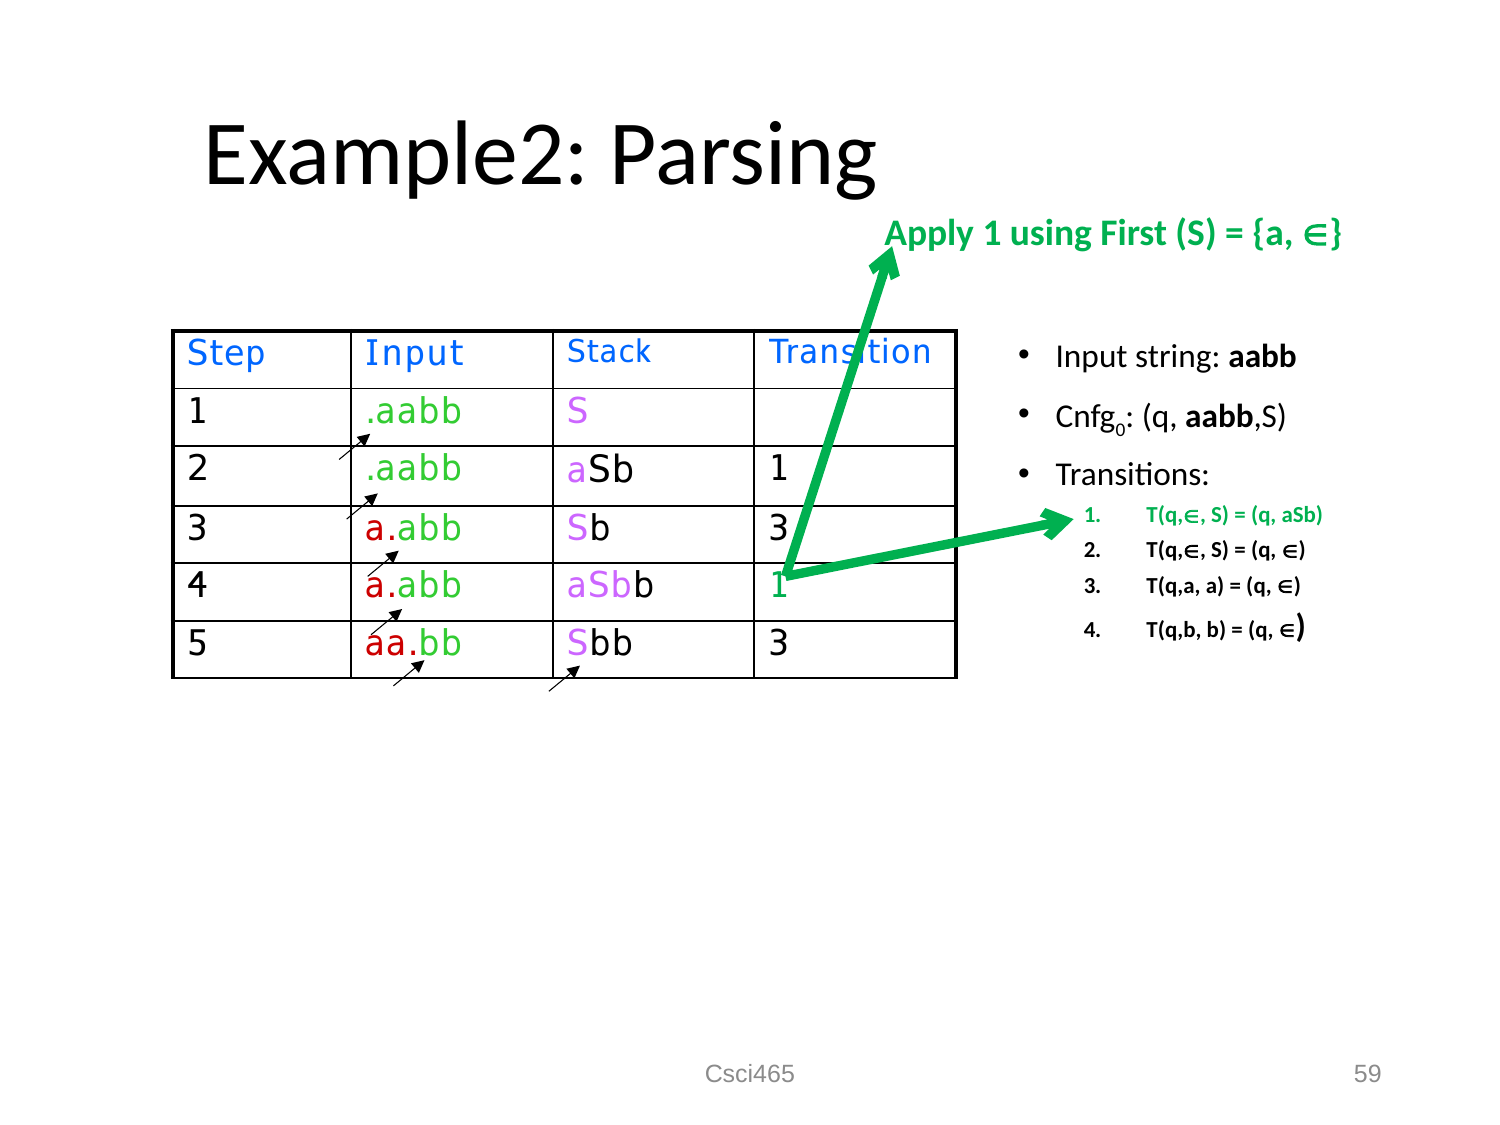

# Example2: Parsing
Apply 1 using First (S) = {a, ∈}
| Step | Input | Stack | Transition |
| --- | --- | --- | --- |
| 1 | .aabb | S |  |
| 2 | .aabb | aSb | 1 |
| 3 | a.abb | Sb | 3 |
| 4 | a.abb | aSbb | 1 |
| 5 | aa.bb | Sbb | 3 |
Input string: aabb
Cnfg0: (q, aabb,S)
Transitions:
T(q,∈, S) = (q, aSb)
T(q,∈, S) = (q, ∈)
T(q,a, a) = (q, ∈)
T(q,b, b) = (q, ∈)

Csci465
59